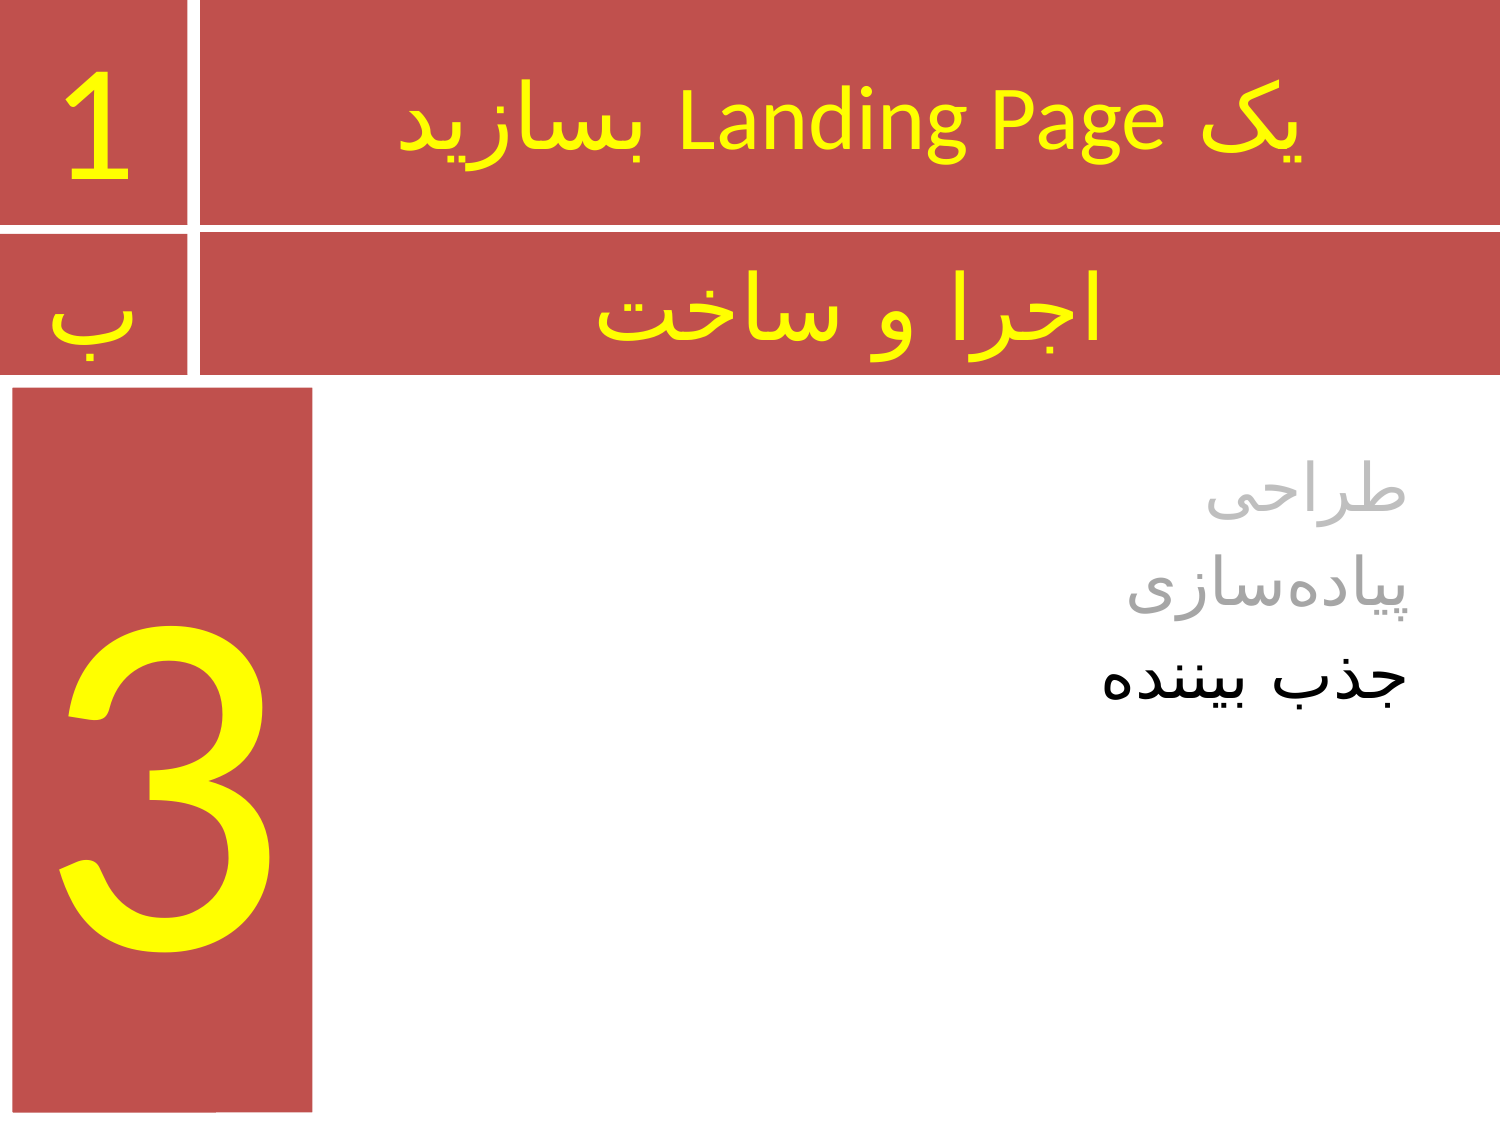

1
# یک Landing Page بسازید
اجرا و ساخت
ب
3
طراحی
پیاده‌سازی
جذب بیننده